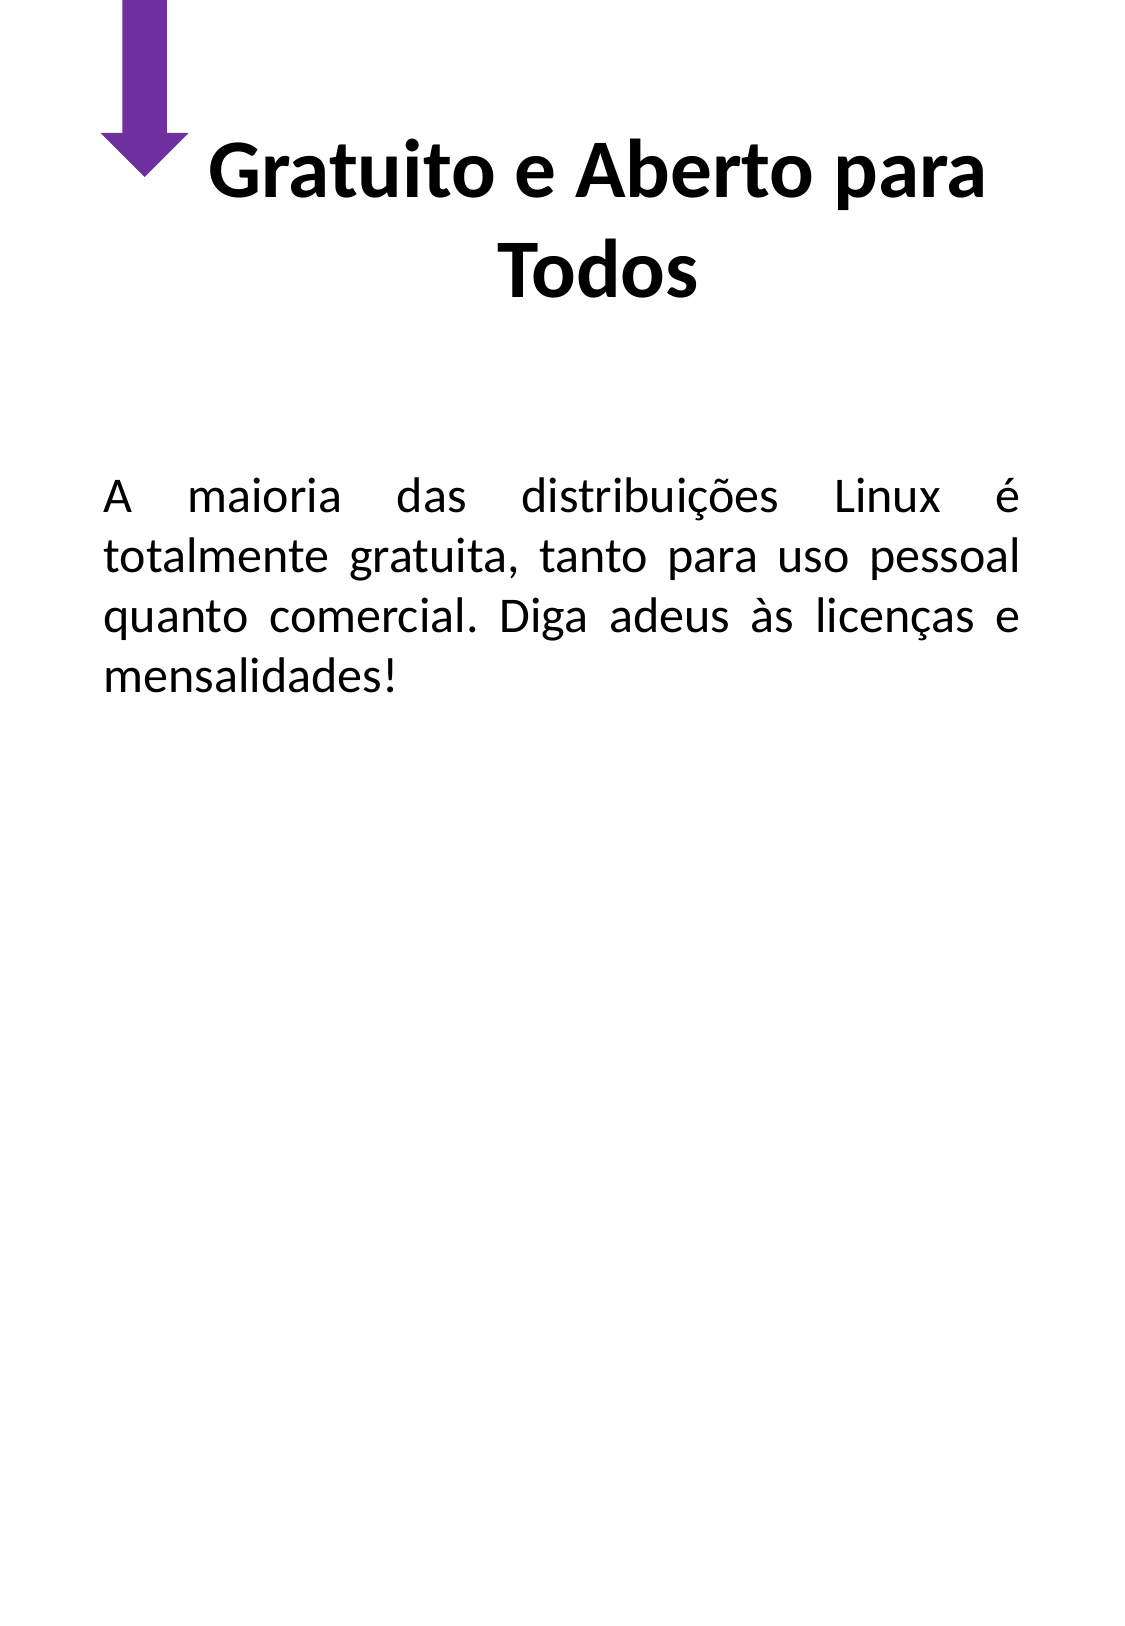

Gratuito e Aberto para Todos
A maioria das distribuições Linux é totalmente gratuita, tanto para uso pessoal quanto comercial. Diga adeus às licenças e mensalidades!